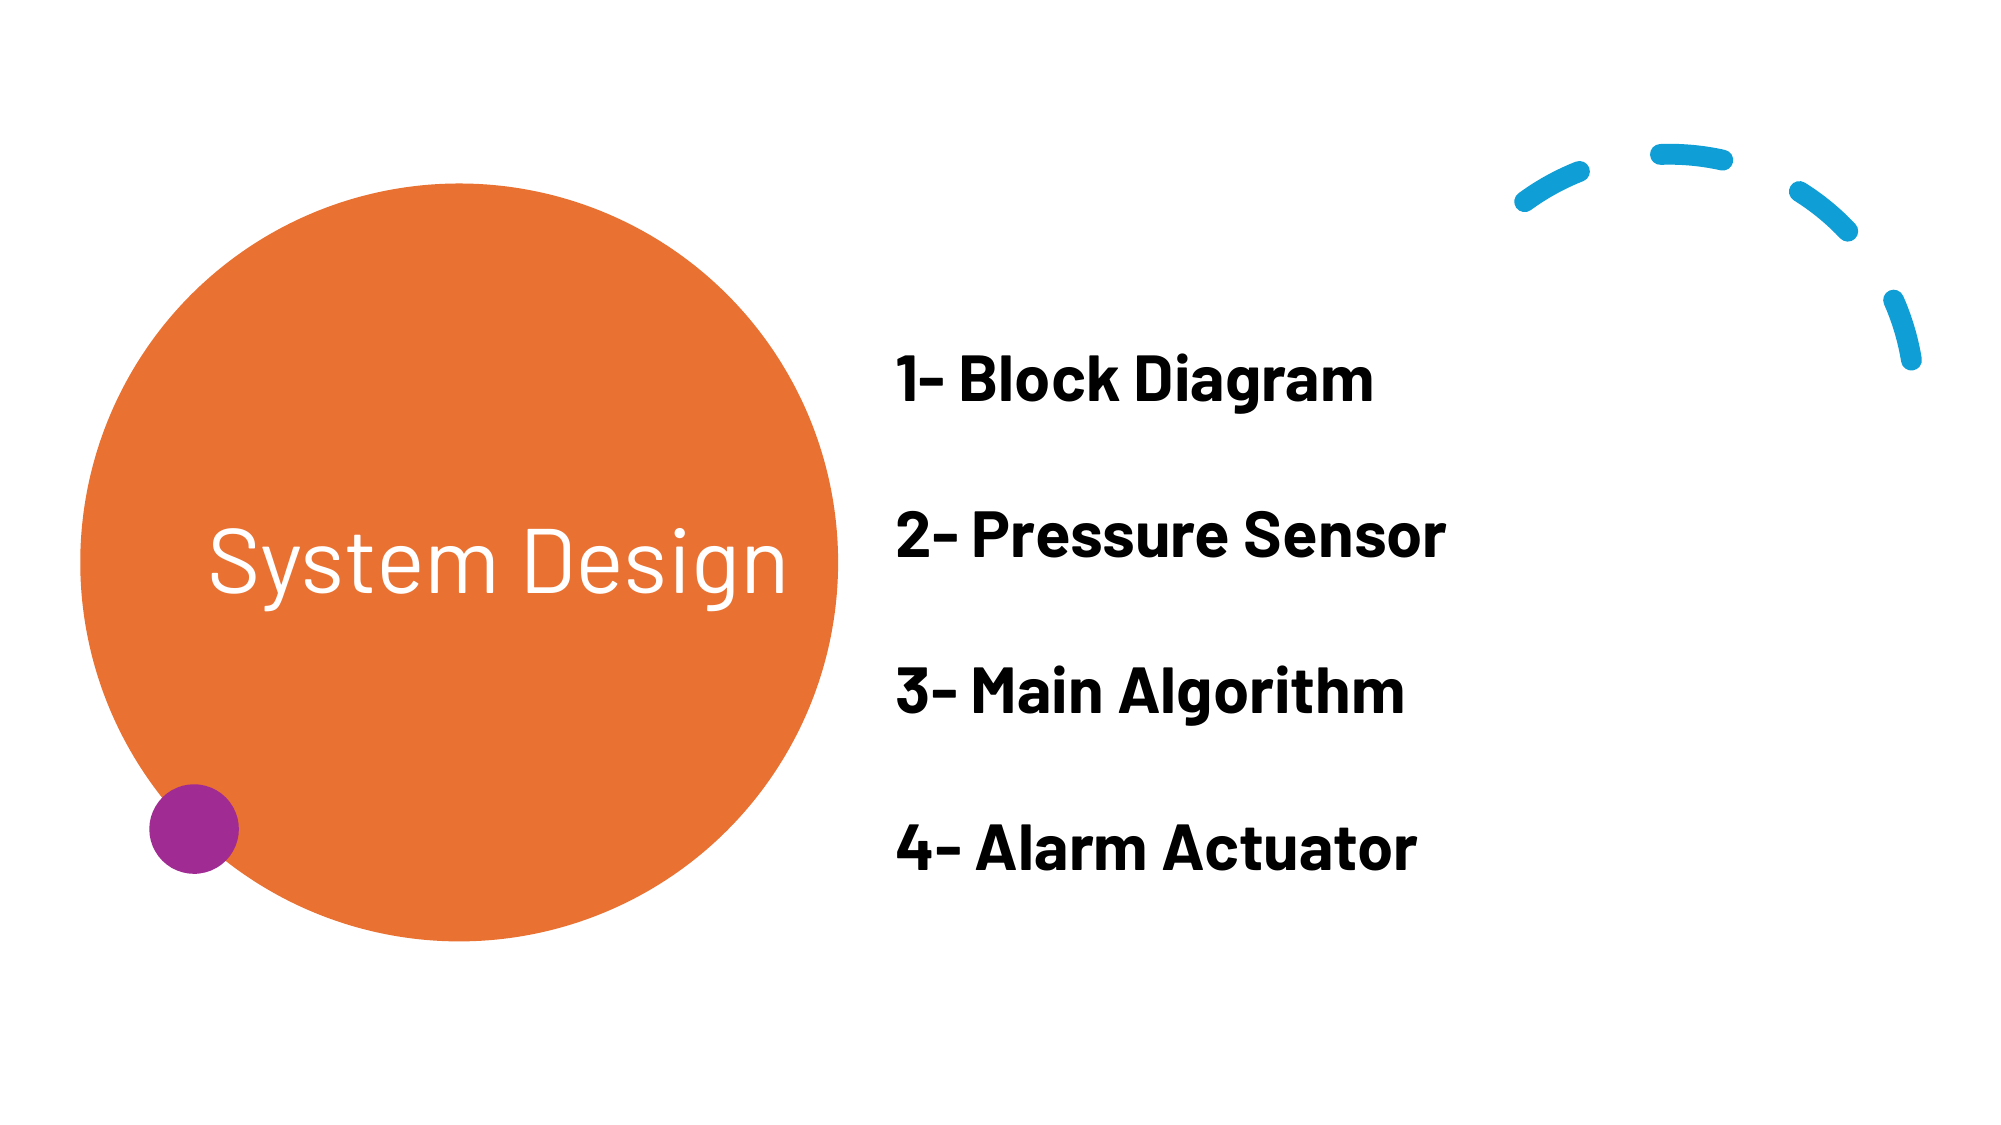

# System Design
1- Block Diagram
2- Pressure Sensor
3- Main Algorithm
4- Alarm Actuator